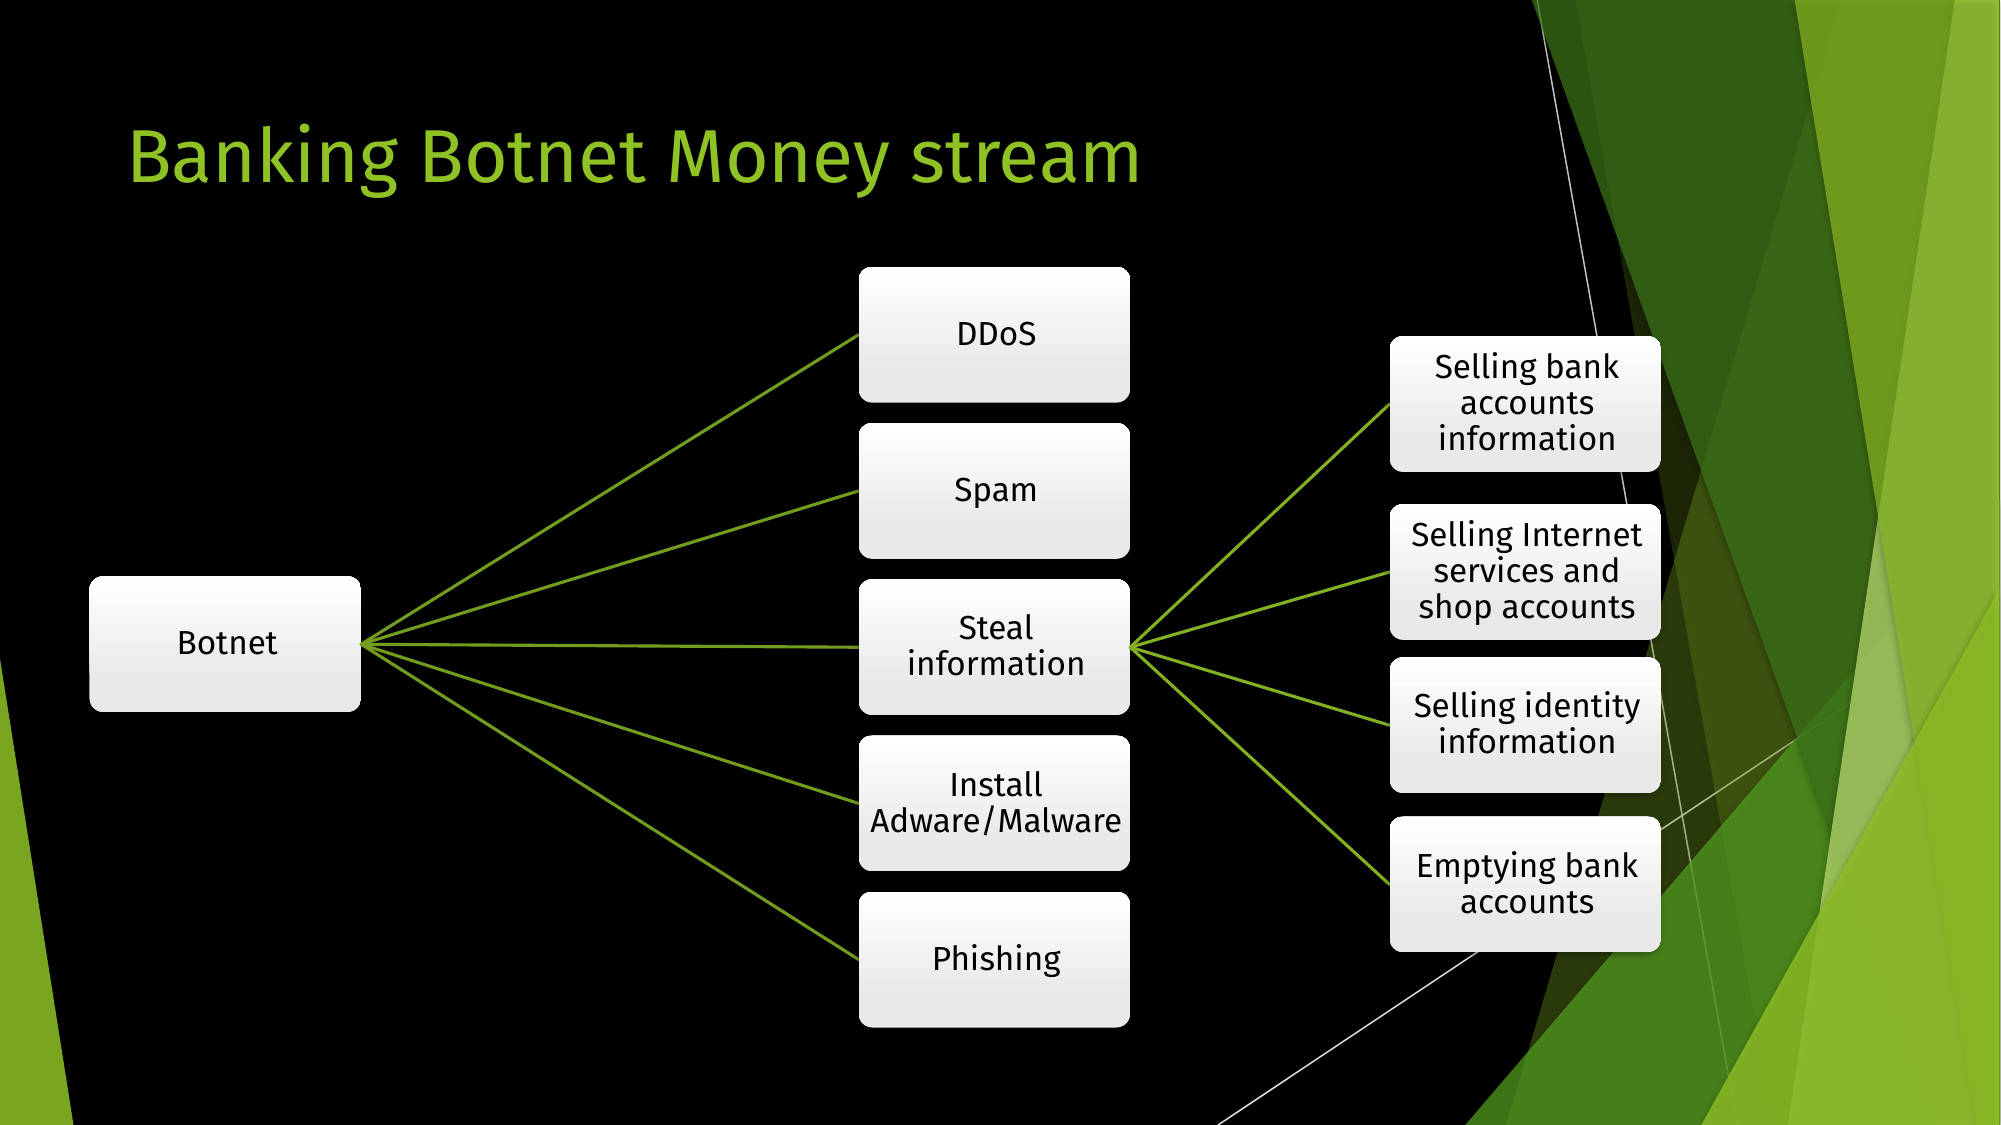

# Banking Botnet Money stream
Botnet

DDoS

Spam

Steal information

Selling bank accounts information

Selling Internet services and shop accounts

Selling identity information

Emptying bank accounts

Install Adware/Malware

Phishing